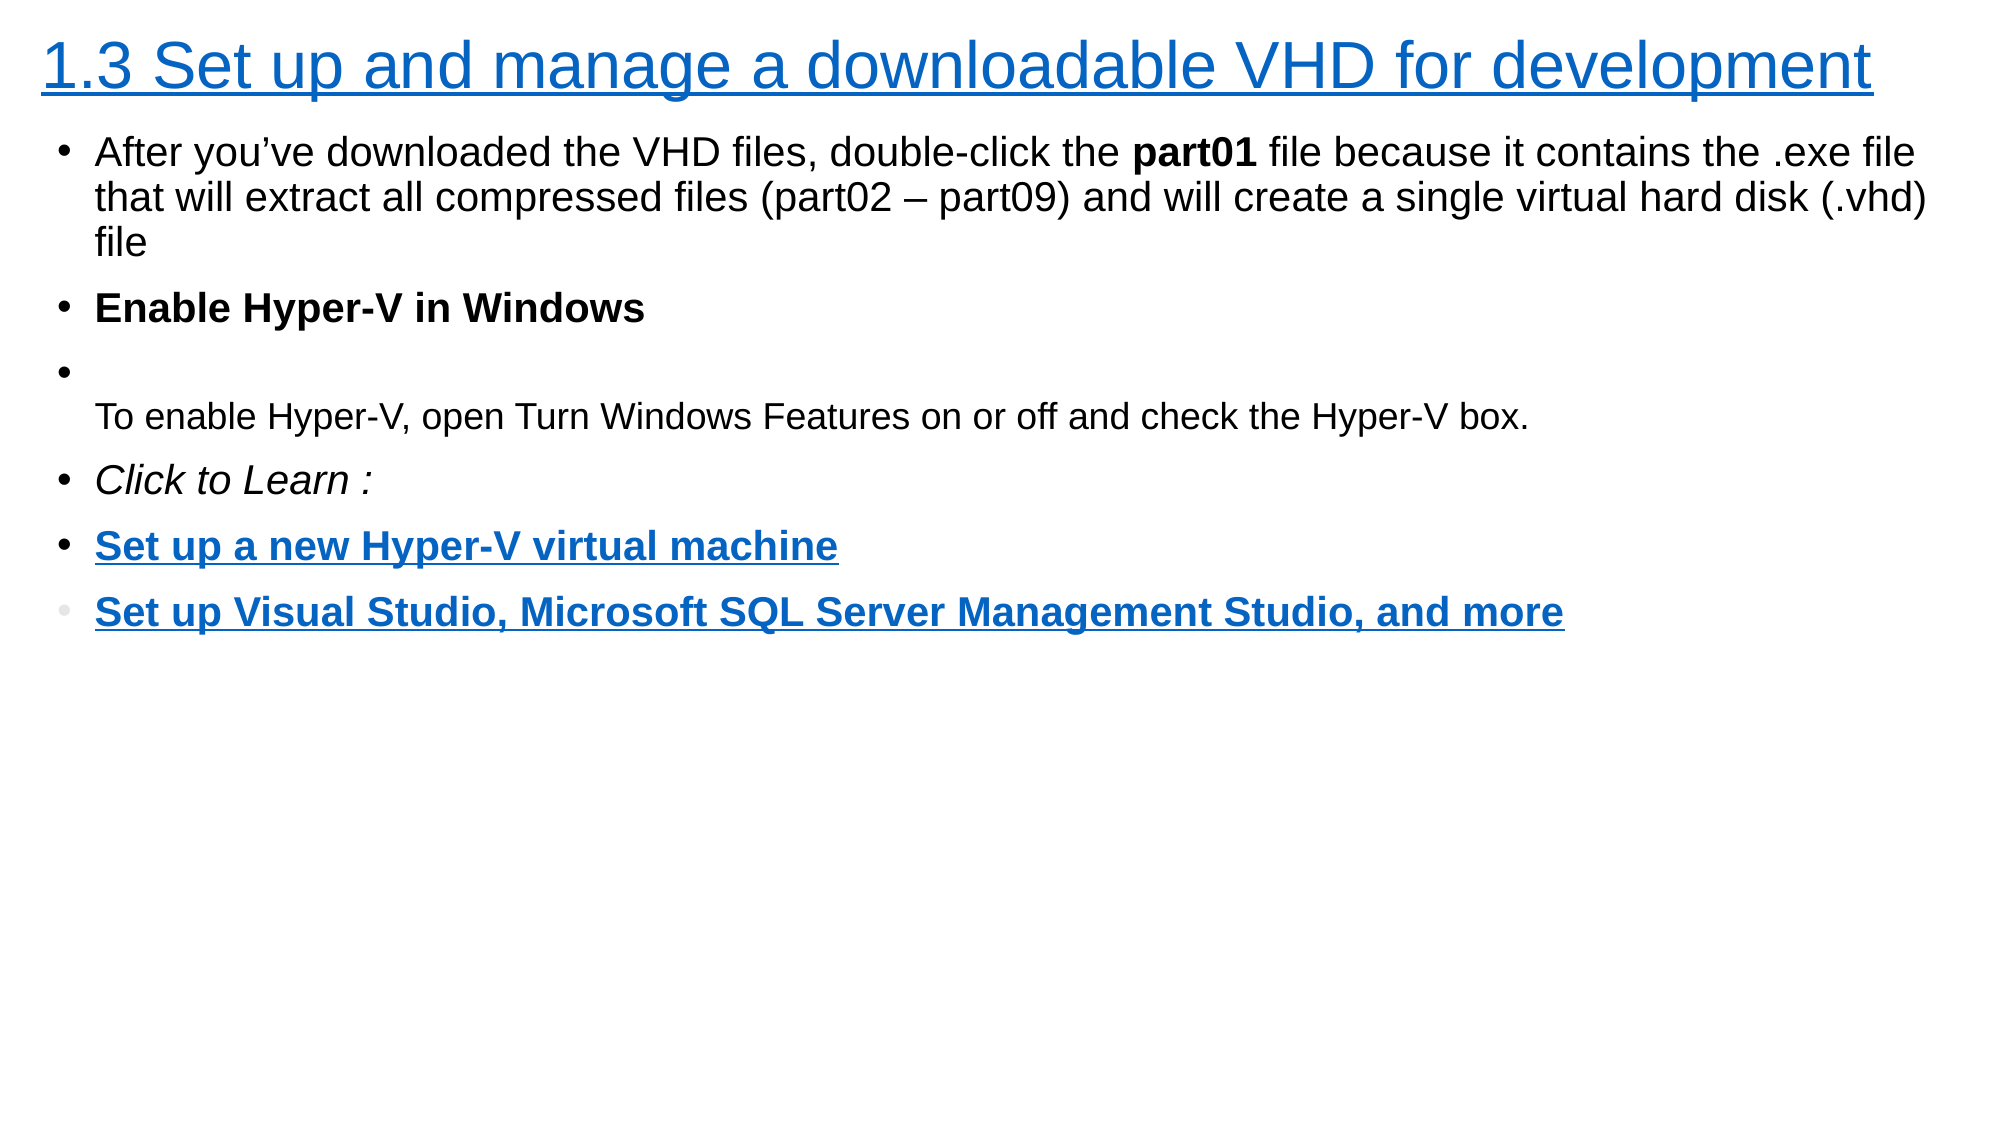

# 1.3 Set up and manage a downloadable VHD for development
After you’ve downloaded the VHD files, double-click the part01 file because it contains the .exe file that will extract all compressed files (part02 – part09) and will create a single virtual hard disk (.vhd) file
Enable Hyper-V in Windows
To enable Hyper-V, open Turn Windows Features on or off and check the Hyper-V box.
Click to Learn :
Set up a new Hyper-V virtual machine
Set up Visual Studio, Microsoft SQL Server Management Studio, and more